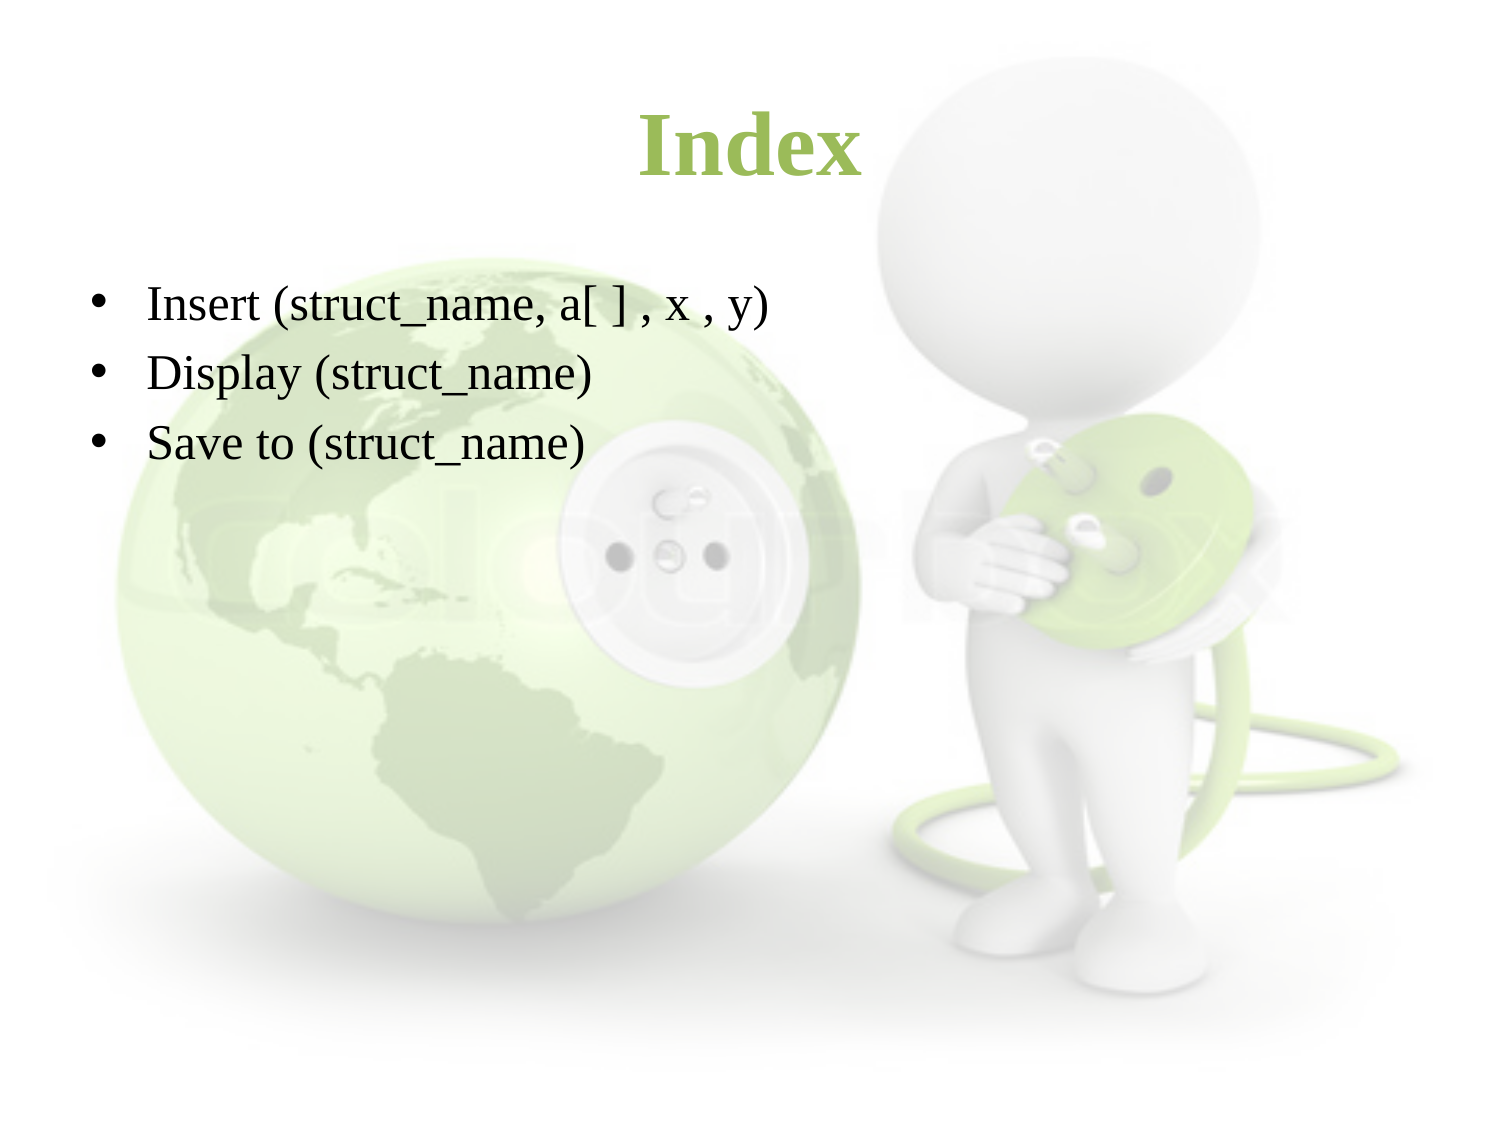

# Index
Insert (struct_name, a[ ] , x , y)
Display (struct_name)
Save to (struct_name)